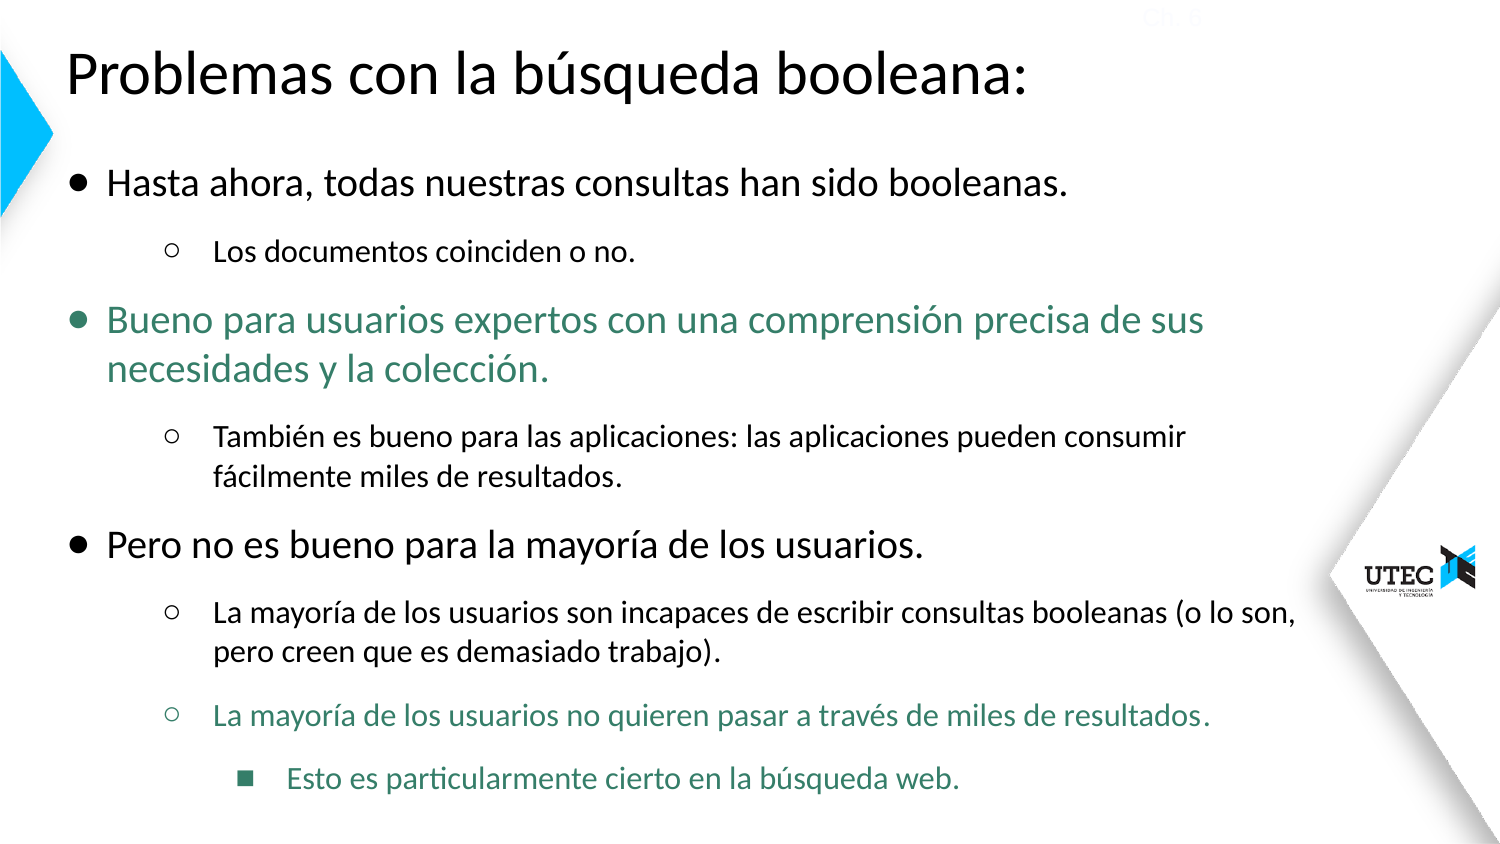

Ch. 6
# Problemas con la búsqueda booleana:
Hasta ahora, todas nuestras consultas han sido booleanas.
Los documentos coinciden o no.
Bueno para usuarios expertos con una comprensión precisa de sus necesidades y la colección.
También es bueno para las aplicaciones: las aplicaciones pueden consumir fácilmente miles de resultados.
Pero no es bueno para la mayoría de los usuarios.
La mayoría de los usuarios son incapaces de escribir consultas booleanas (o lo son, pero creen que es demasiado trabajo).
La mayoría de los usuarios no quieren pasar a través de miles de resultados.
Esto es particularmente cierto en la búsqueda web.